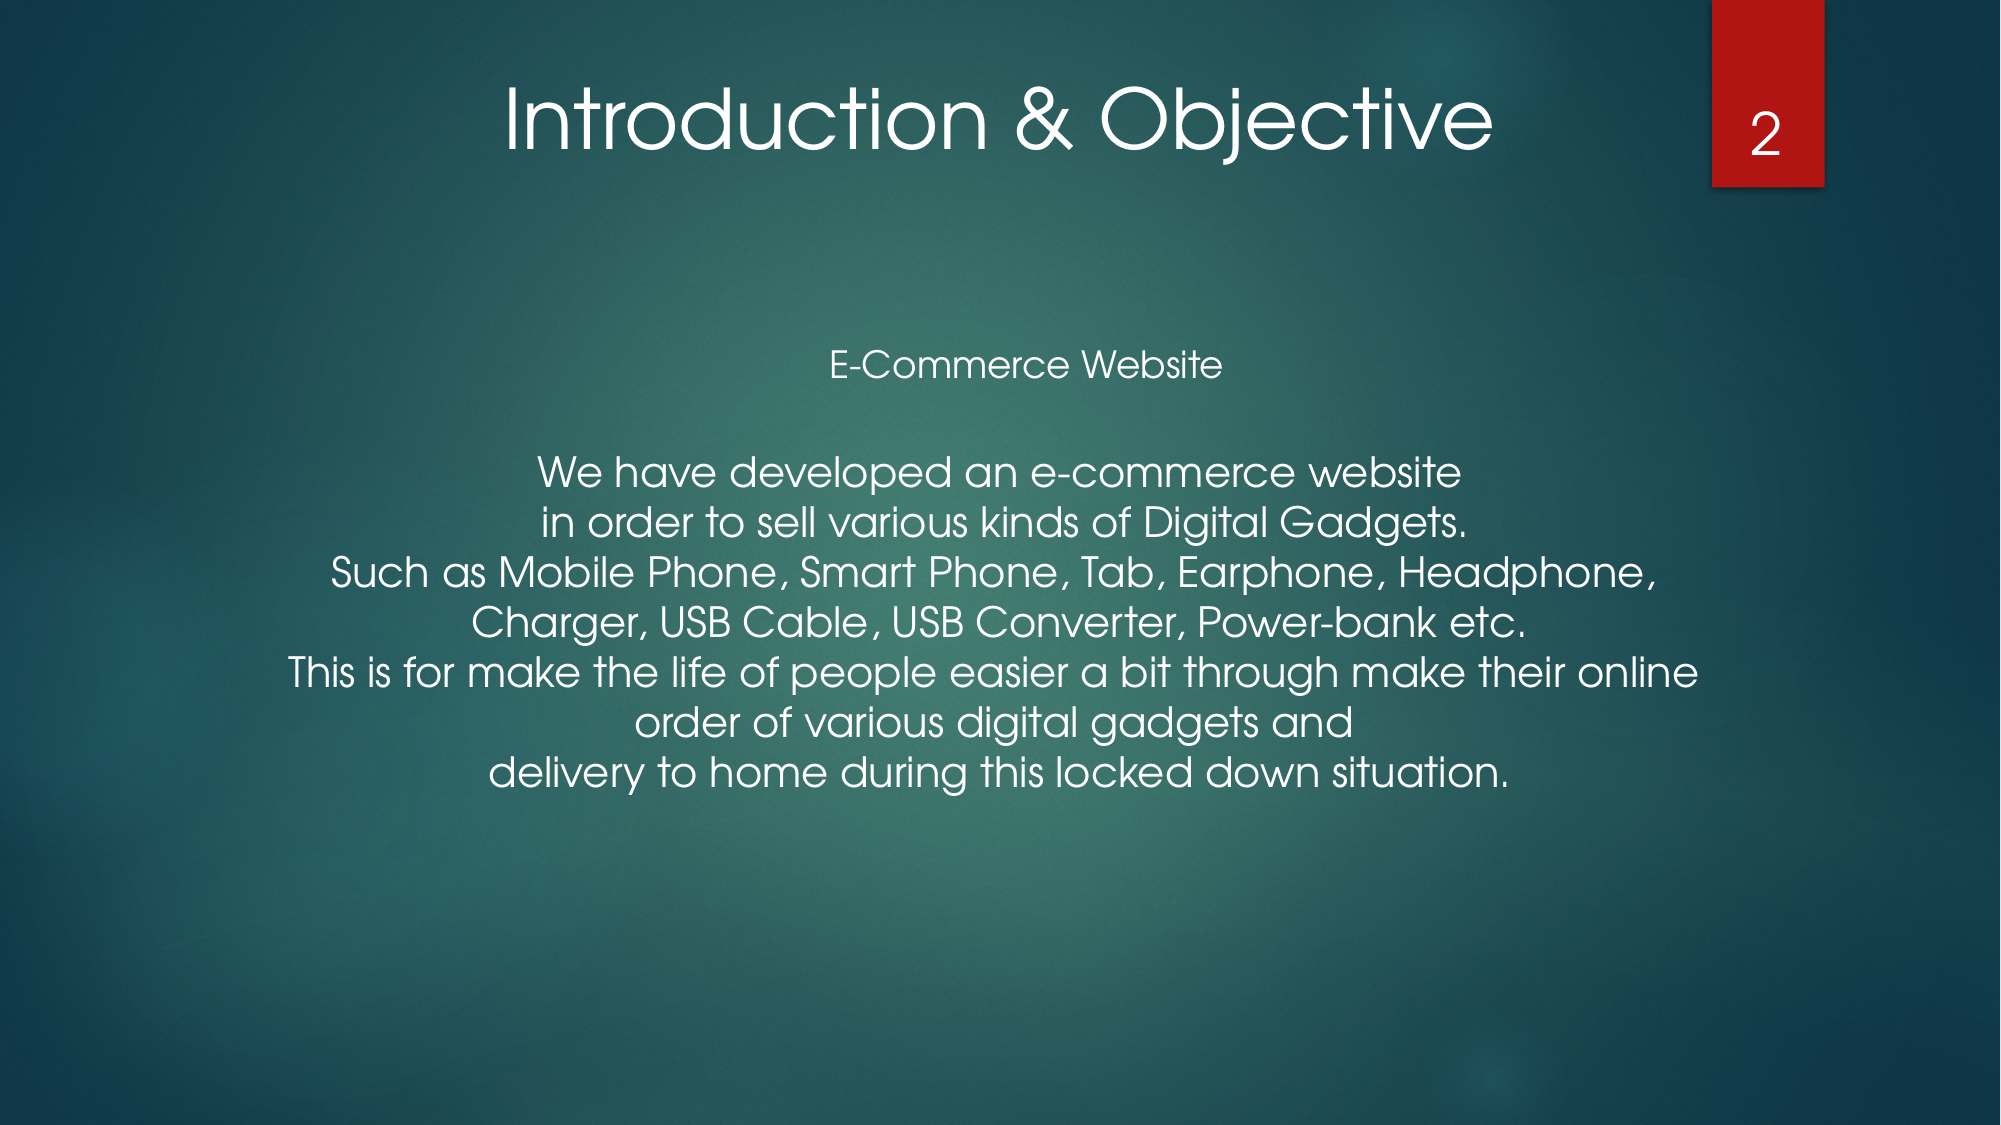

2
Introduction & Objective
E-Commerce Website
We have developed an e-commerce website
 in order to sell various kinds of Digital Gadgets.
Such as Mobile Phone, Smart Phone, Tab, Earphone, Headphone,
Charger, USB Cable, USB Converter, Power-bank etc.
This is for make the life of people easier a bit through make their online
order of various digital gadgets and
delivery to home during this locked down situation.